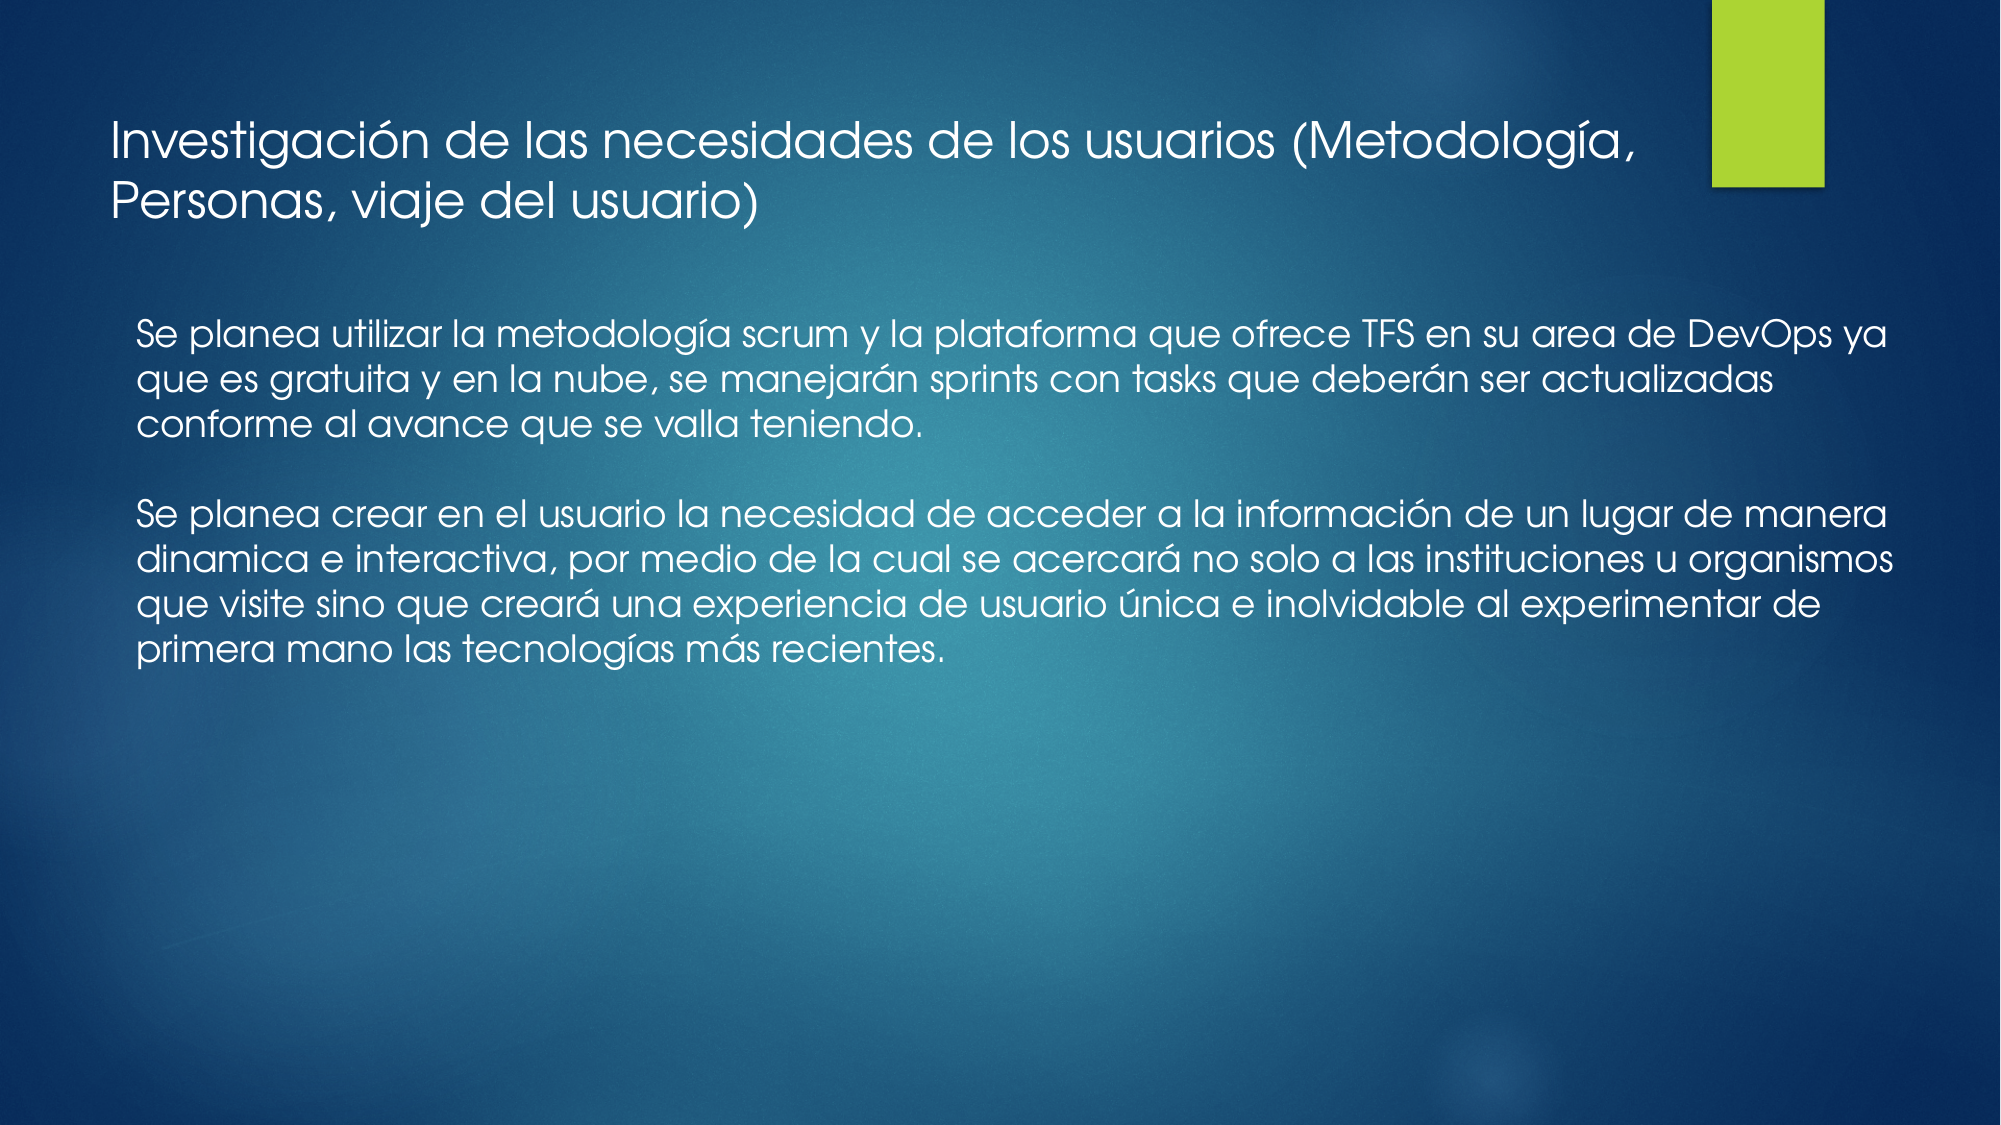

Investigación de las necesidades de los usuarios (Metodología, Personas, viaje del usuario)
Se planea utilizar la metodología scrum y la plataforma que ofrece TFS en su area de DevOps ya que es gratuita y en la nube, se manejarán sprints con tasks que deberán ser actualizadas conforme al avance que se valla teniendo.

Se planea crear en el usuario la necesidad de acceder a la información de un lugar de manera dinamica e interactiva, por medio de la cual se acercará no solo a las instituciones u organismos que visite sino que creará una experiencia de usuario única e inolvidable al experimentar de primera mano las tecnologías más recientes.